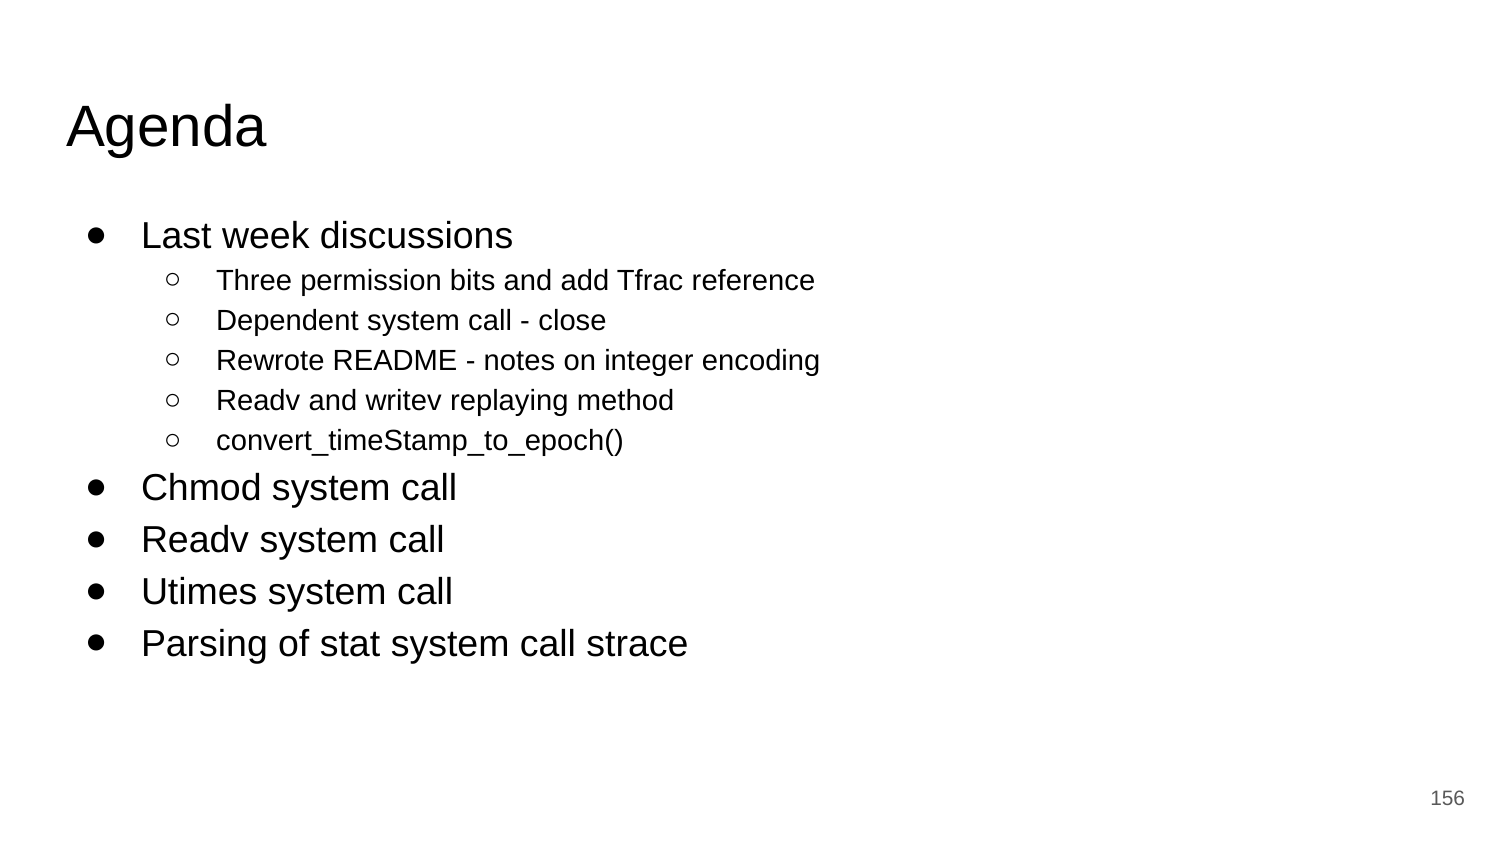

# Agenda
Last week discussions
Three permission bits and add Tfrac reference
Dependent system call - close
Rewrote README - notes on integer encoding
Readv and writev replaying method
convert_timeStamp_to_epoch()
Chmod system call
Readv system call
Utimes system call
Parsing of stat system call strace

156